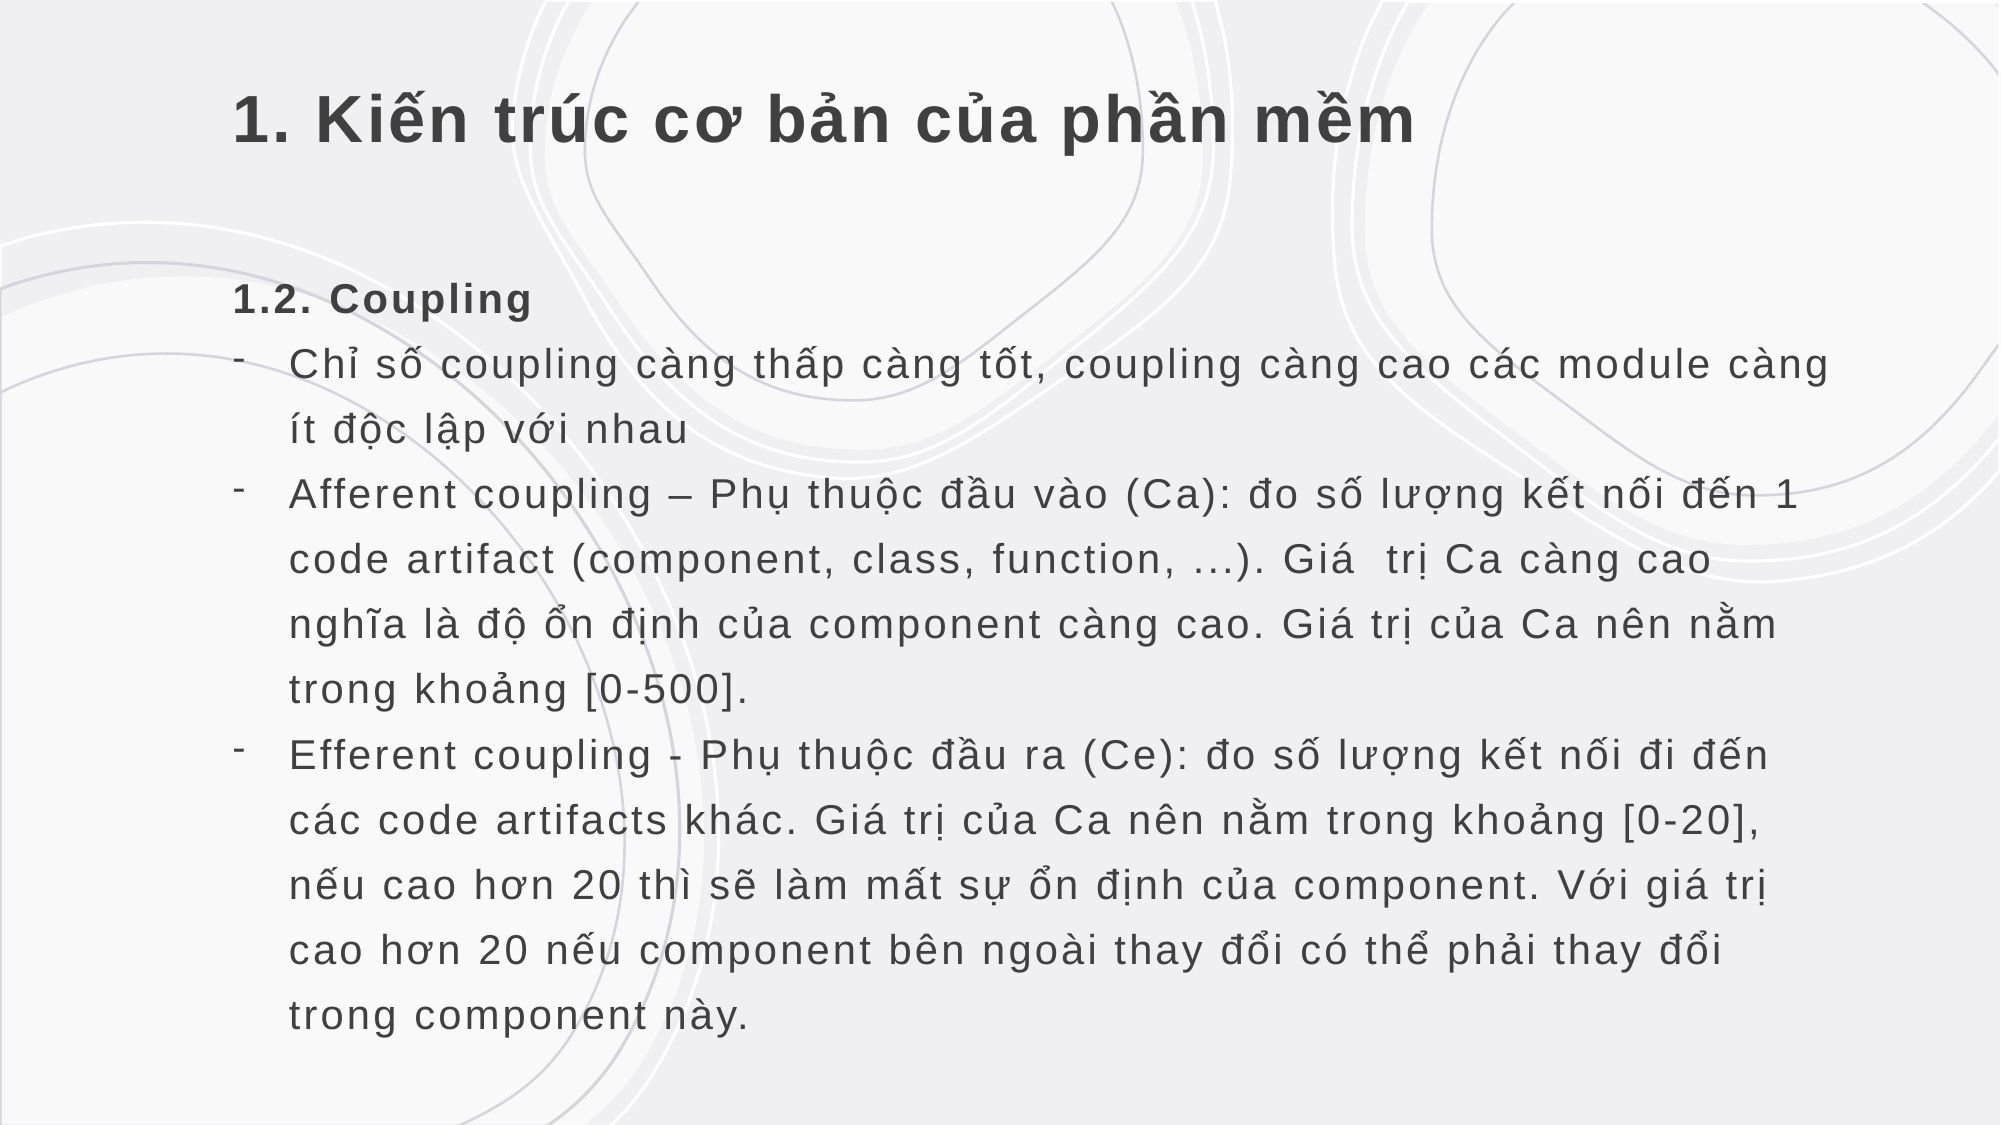

# 1. Kiến trúc cơ bản của phần mềm
1.2. Coupling
Chỉ số coupling càng thấp càng tốt, coupling càng cao các module càng ít độc lập với nhau
Afferent coupling – Phụ thuộc đầu vào (Ca): đo số lượng kết nối đến 1 code artifact (component, class, function, ...). Giá  trị Ca càng cao nghĩa là độ ổn định của component càng cao. Giá trị của Ca nên nằm trong khoảng [0-500].
Efferent coupling - Phụ thuộc đầu ra (Ce): đo số lượng kết nối đi đến các code artifacts khác. Giá trị của Ca nên nằm trong khoảng [0-20], nếu cao hơn 20 thì sẽ làm mất sự ổn định của component. Với giá trị cao hơn 20 nếu component bên ngoài thay đổi có thể phải thay đổi trong component này.